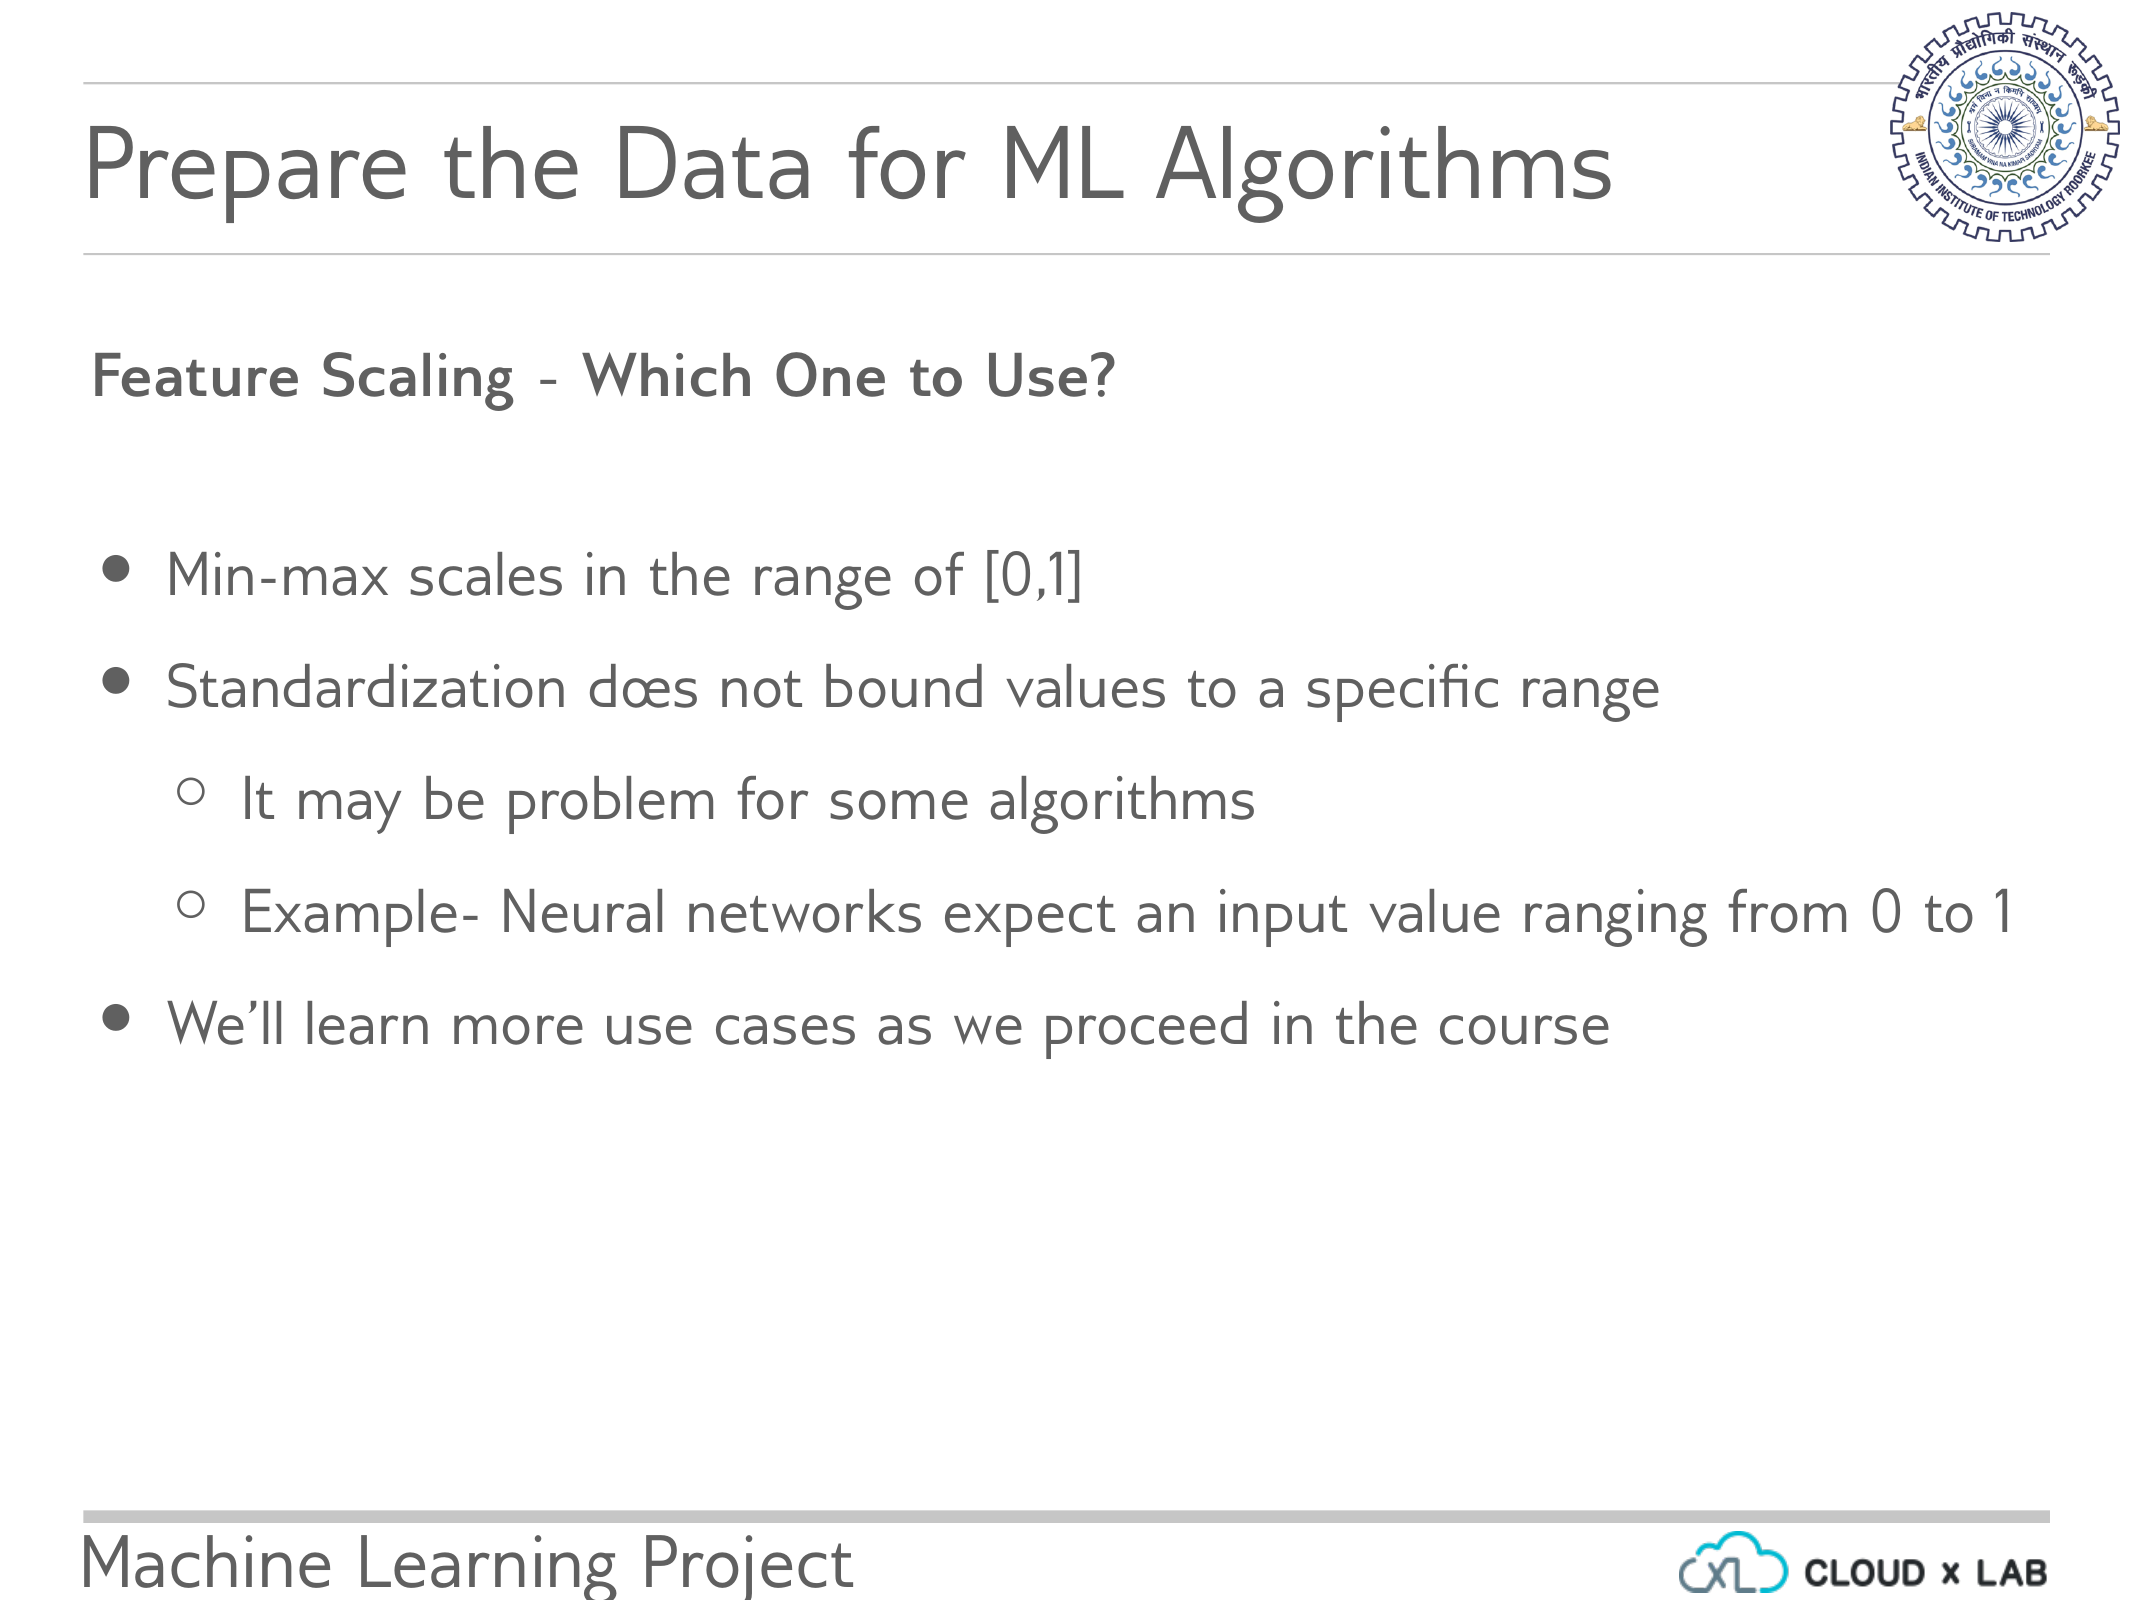

Prepare the Data for ML Algorithms
Feature Scaling - Which One to Use?

Min-max scales in the range of [0,1]
Standardization does not bound values to a specific range
It may be problem for some algorithms
Example- Neural networks expect an input value ranging from 0 to 1
We’ll learn more use cases as we proceed in the course